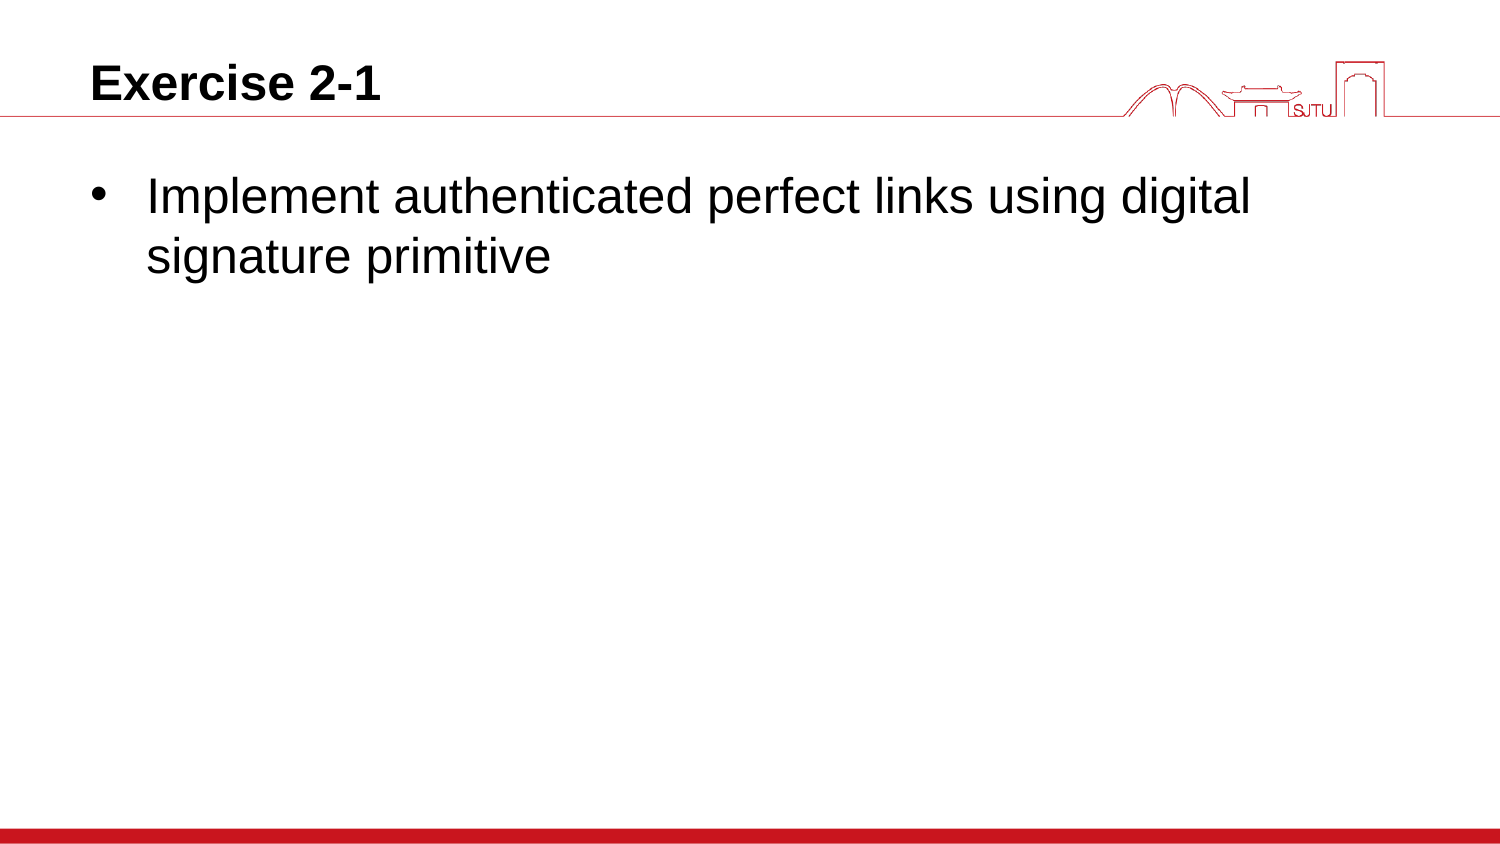

# Exercise 2-1
Implement authenticated perfect links using digital signature primitive